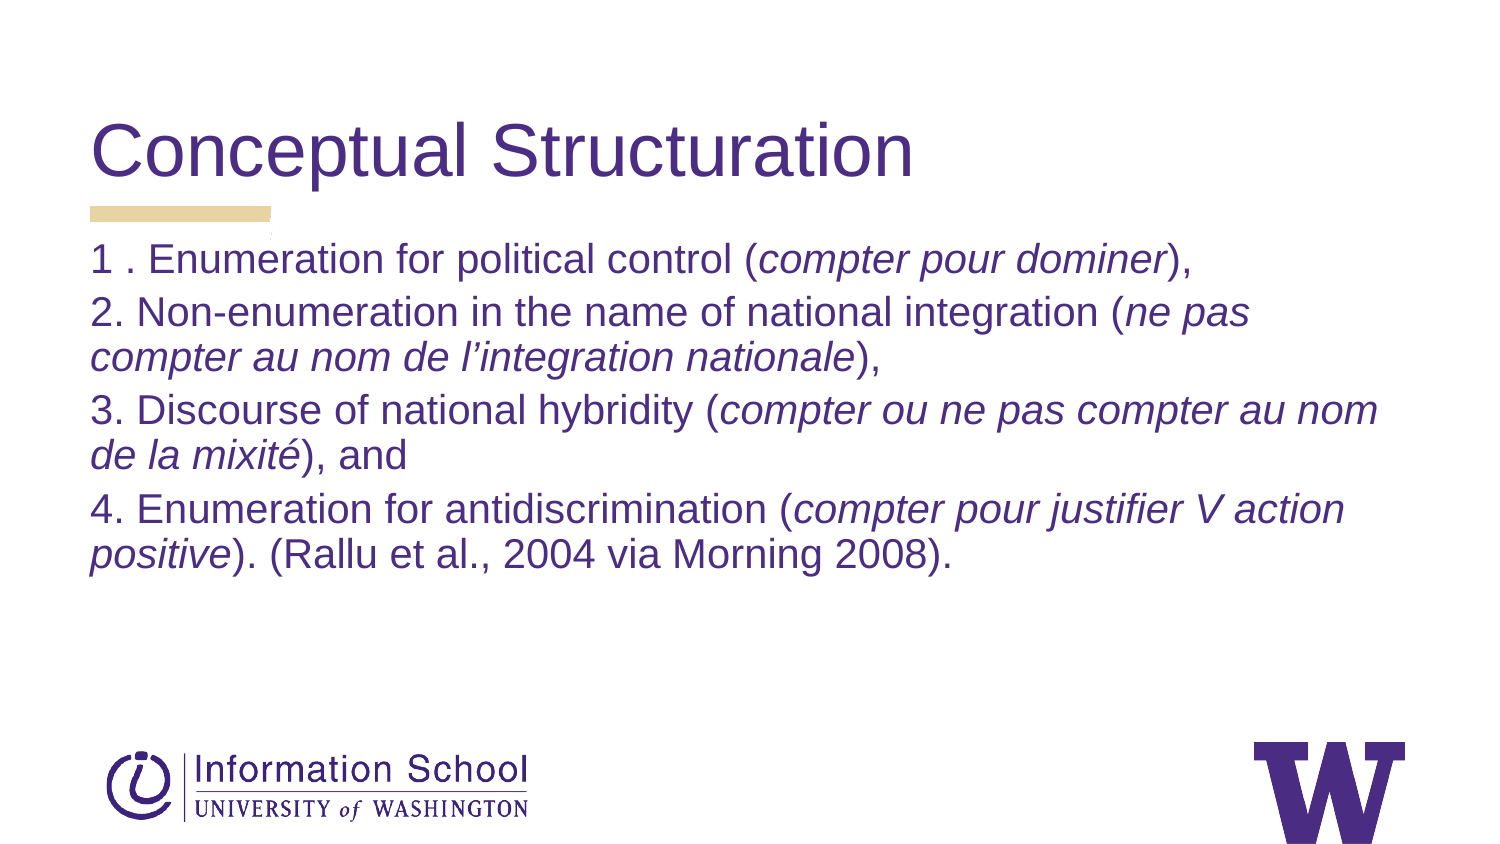

Conceptual Structuration
1 . Enumeration for political control (compter pour dominer),
2. Non-enumeration in the name of national integration (ne pas compter au nom de l’integration nationale),
3. Discourse of national hybridity (compter ou ne pas compter au nom de la mixité), and
4. Enumeration for antidiscrimination (compter pour justifier V action positive). (Rallu et al., 2004 via Morning 2008).